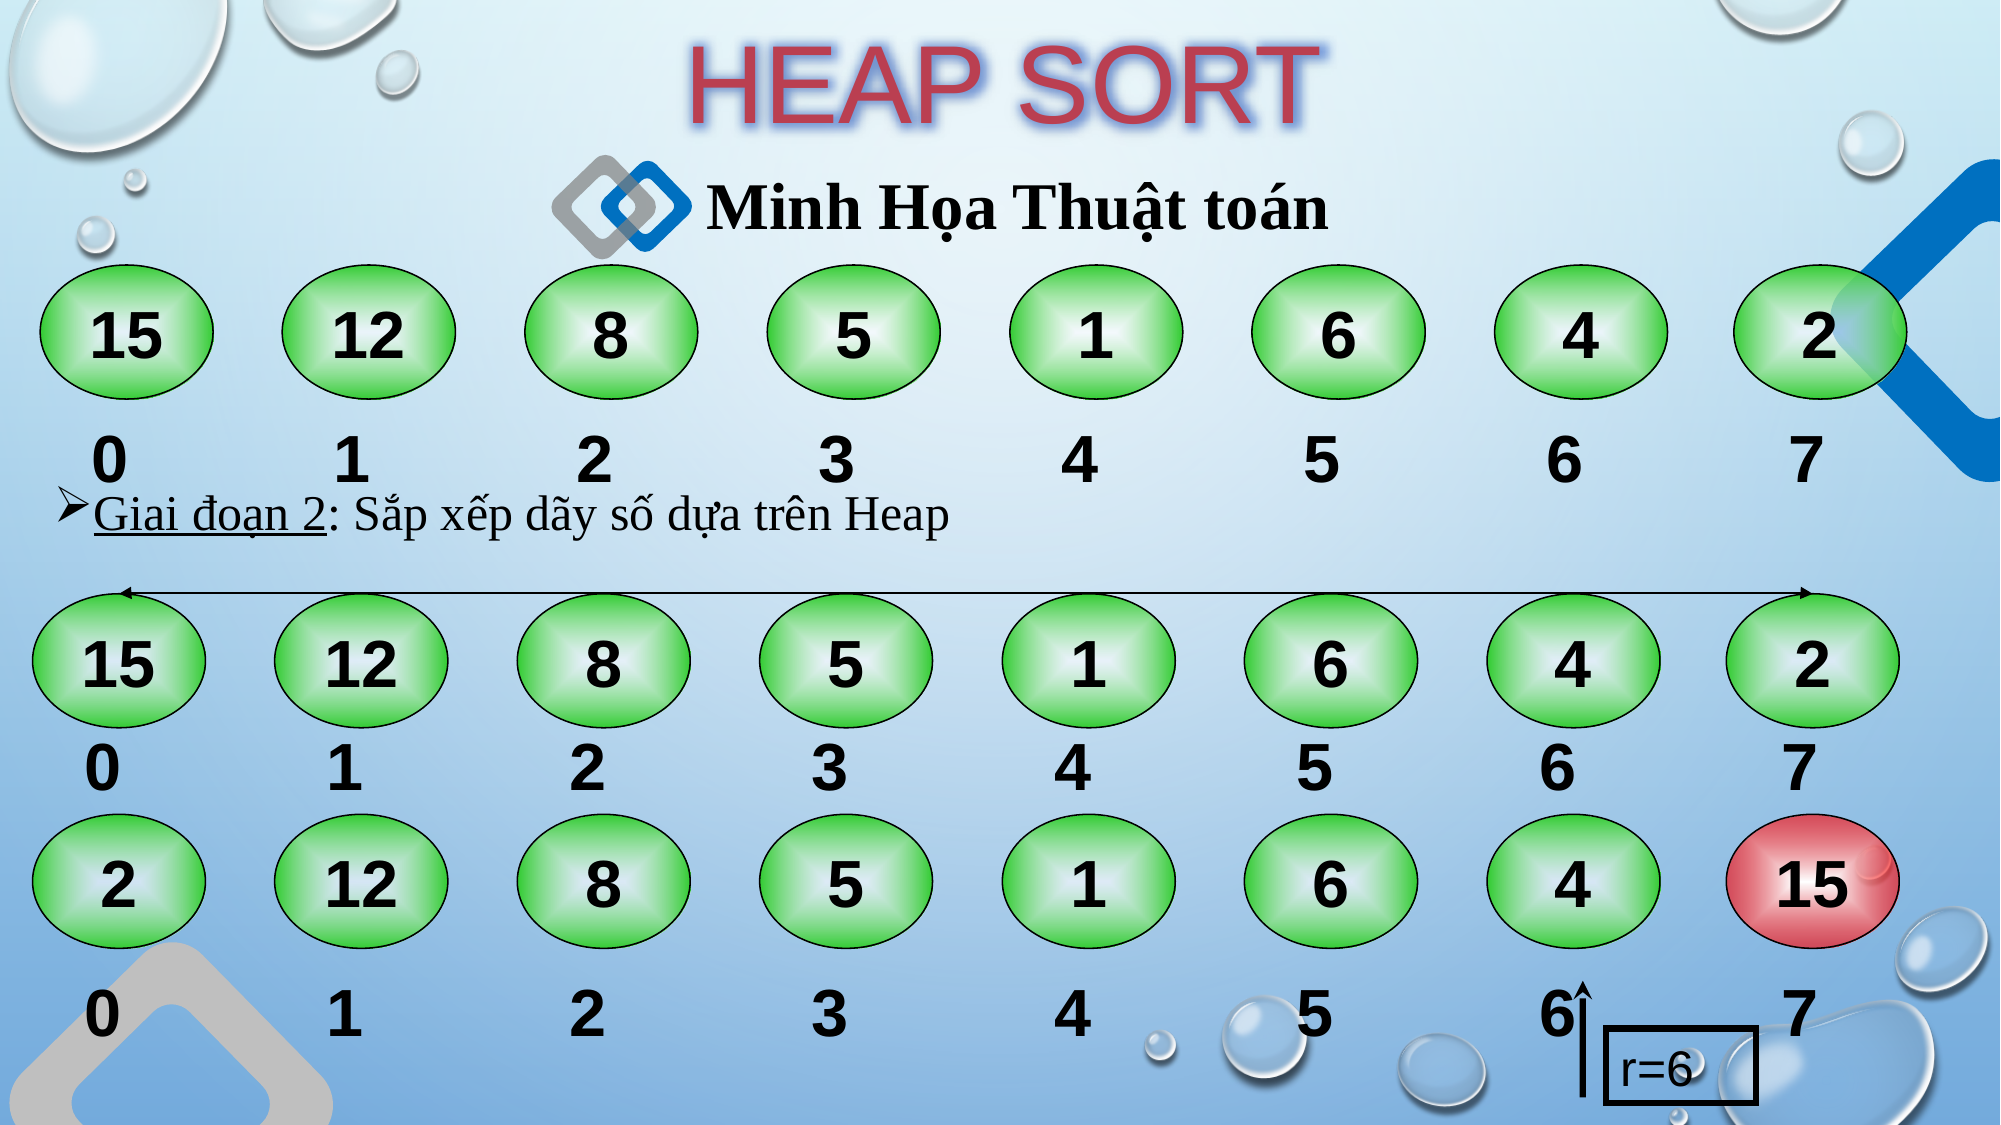

HEAP SORT
Minh Họa Thuật toán

8
5
1
6
4
2
15
12
0
1
2
3
4
5
6
7
Giai đoạn 2: Sắp xếp dãy số dựa trên Heap
8
5
1
6
4
2
15
12
0
1
2
3
4
5
6
7
2
8
5
1
6
4
12
15
0
1
2
3
4
5
6
7

r=6